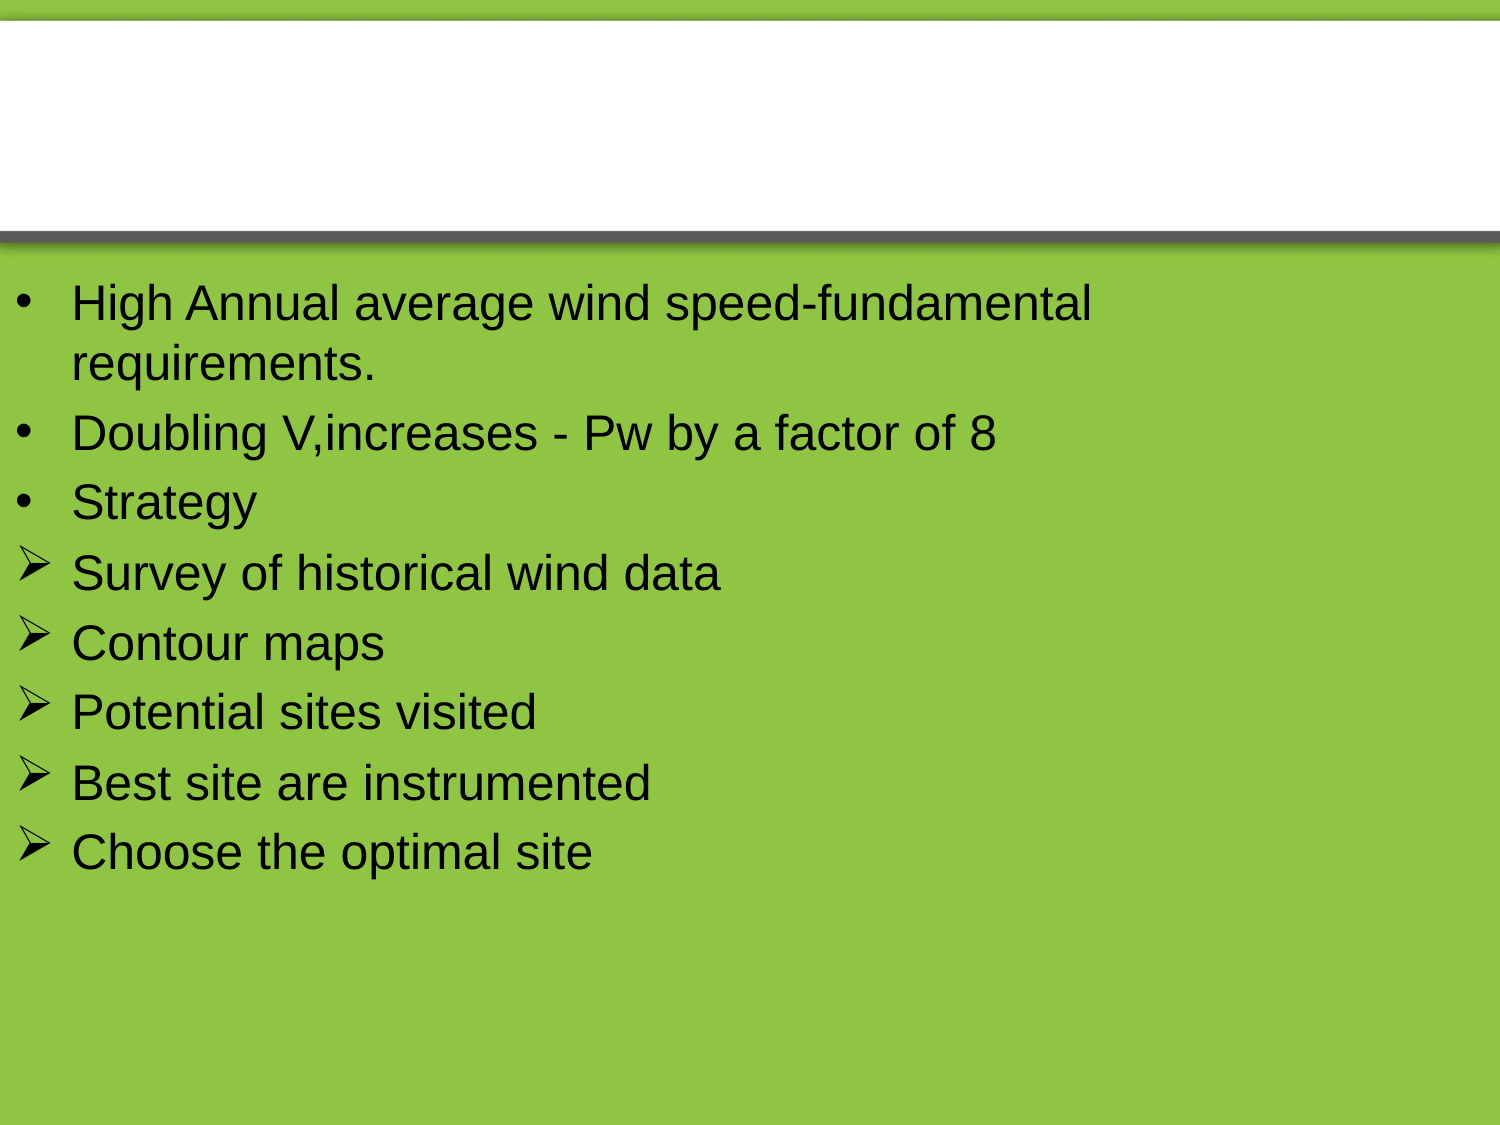

High Annual average wind speed-fundamental requirements.
Doubling V,increases - Pw by a factor of 8
Strategy
Survey of historical wind data
Contour maps
Potential sites visited
Best site are instrumented
Choose the optimal site